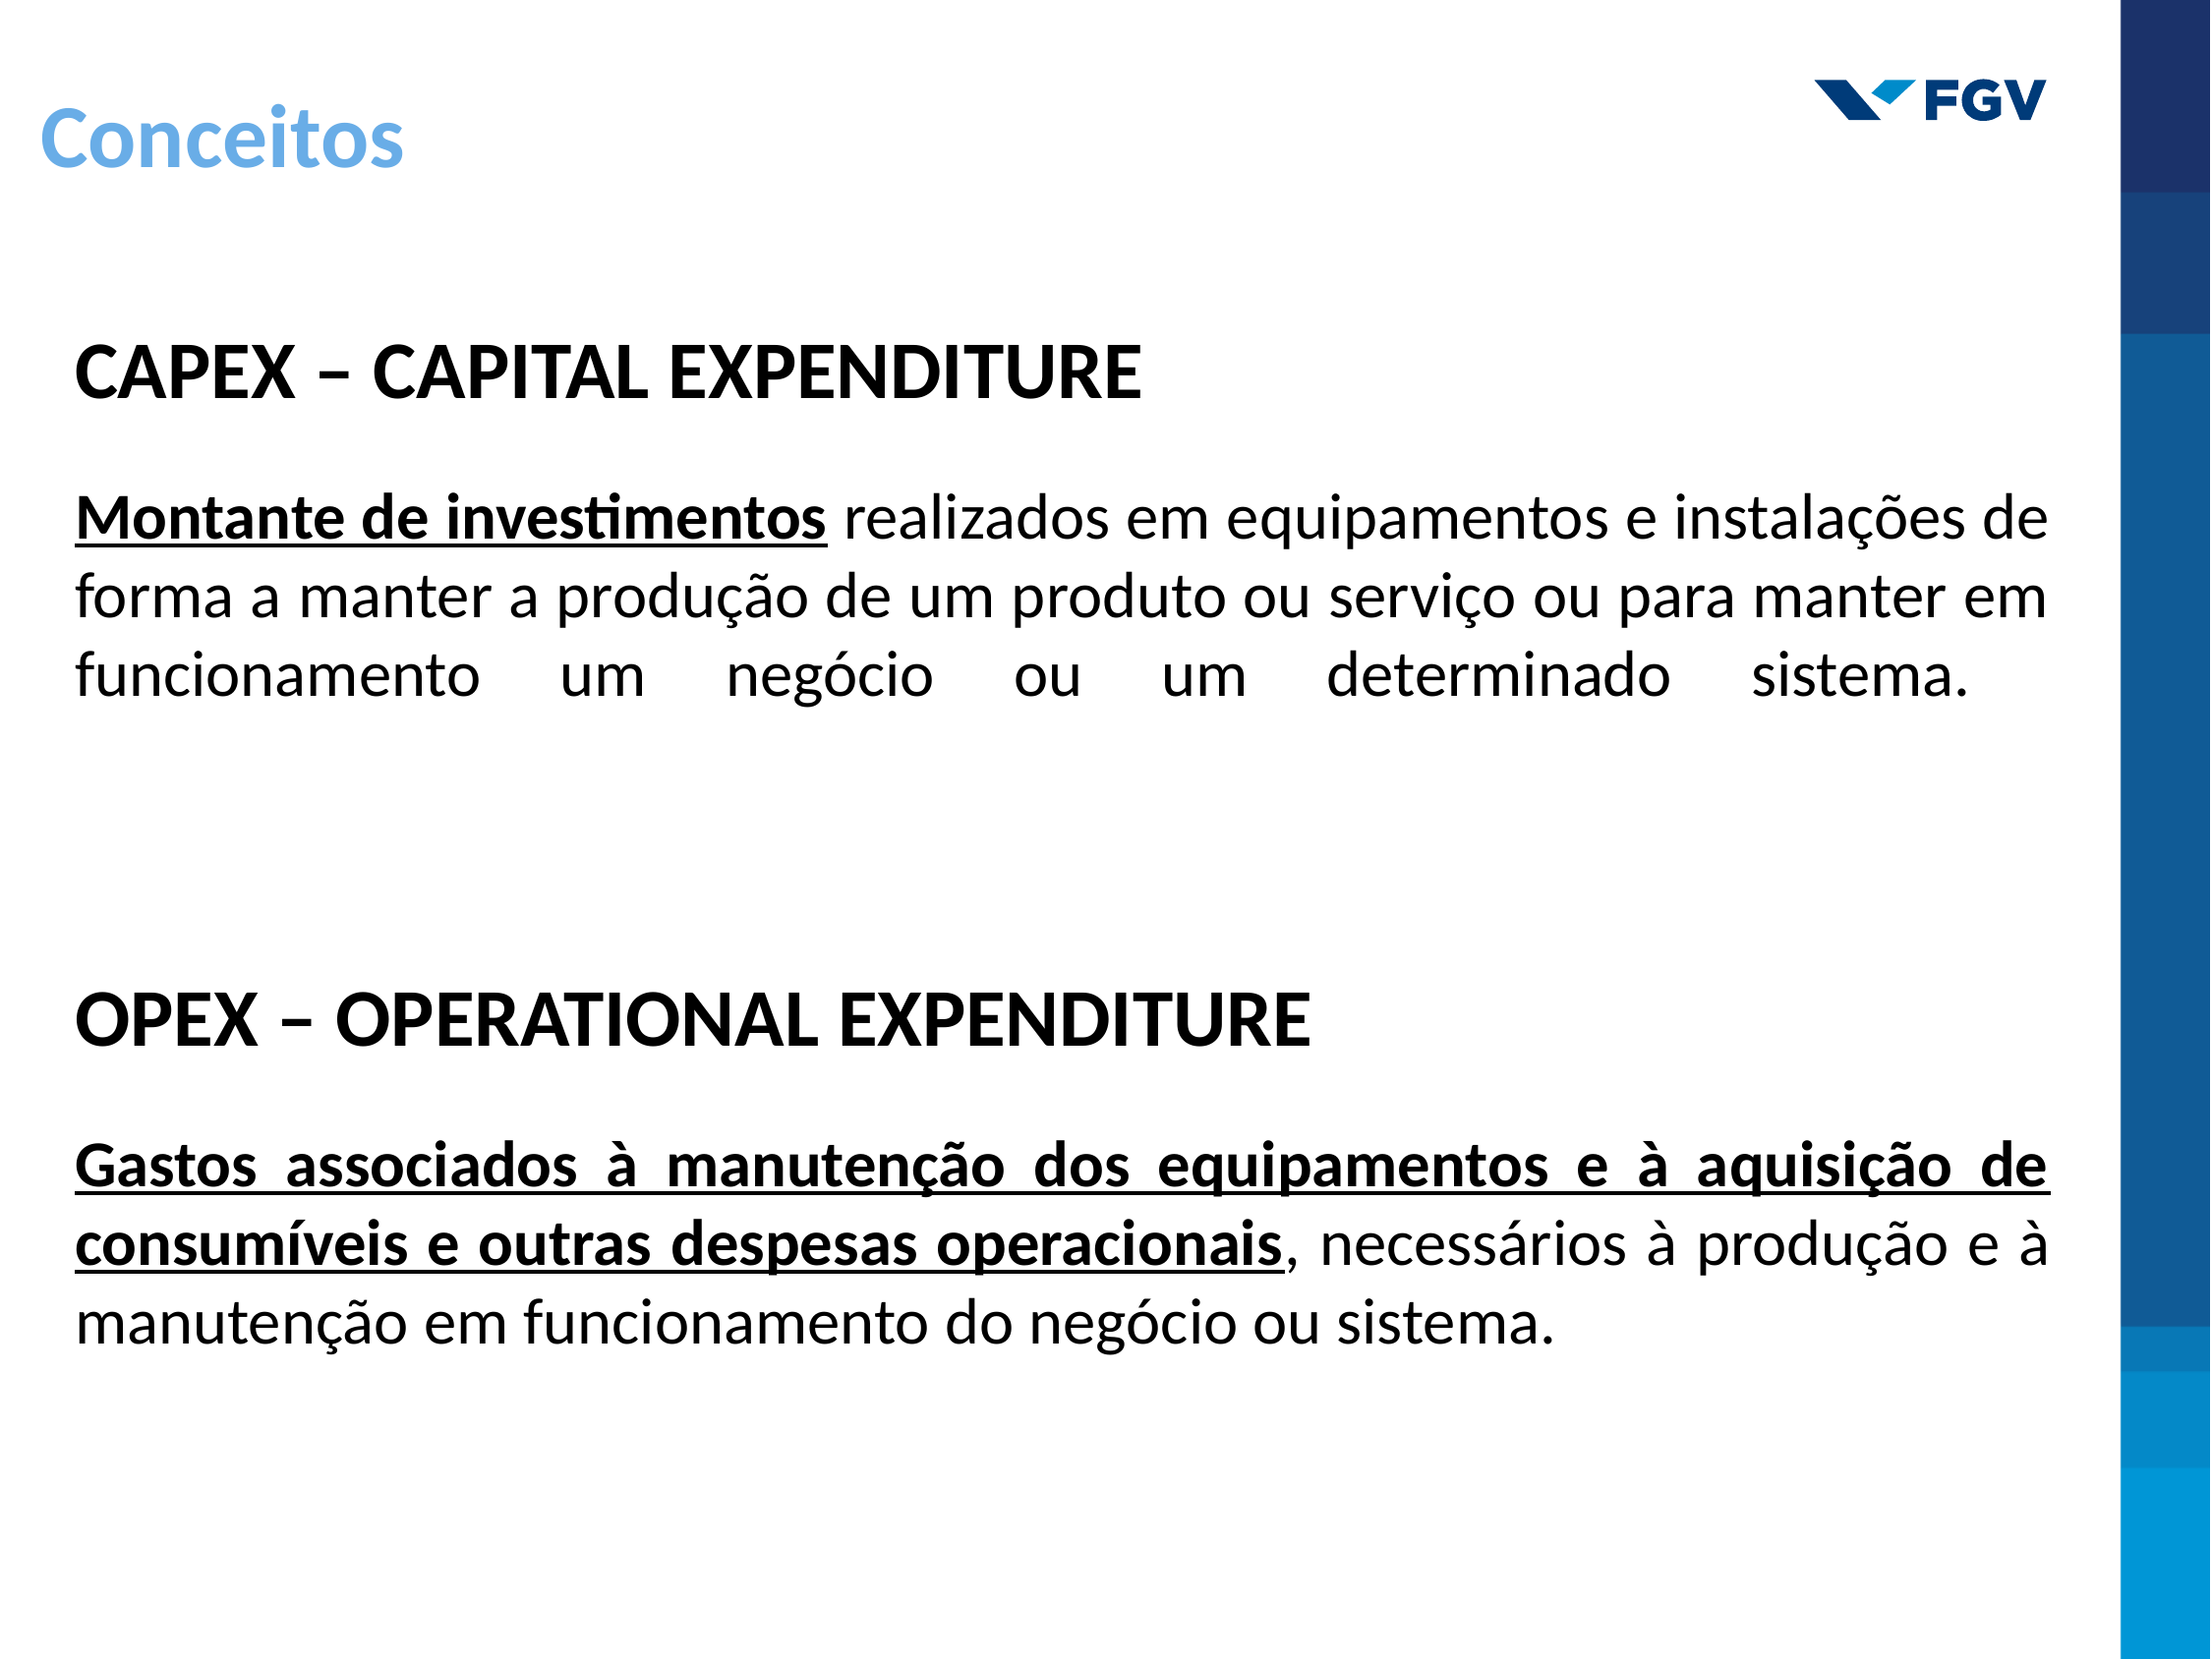

Conceitos
CAPEX – CAPITAL EXPENDITURE

Montante de investimentos realizados em equipamentos e instalações de forma a manter a produção de um produto ou serviço ou para manter em funcionamento um negócio ou um determinado sistema.

OPEX – OPERATIONAL EXPENDITURE

Gastos associados à manutenção dos equipamentos e à aquisição de consumíveis e outras despesas operacionais, necessários à produção e à manutenção em funcionamento do negócio ou sistema.